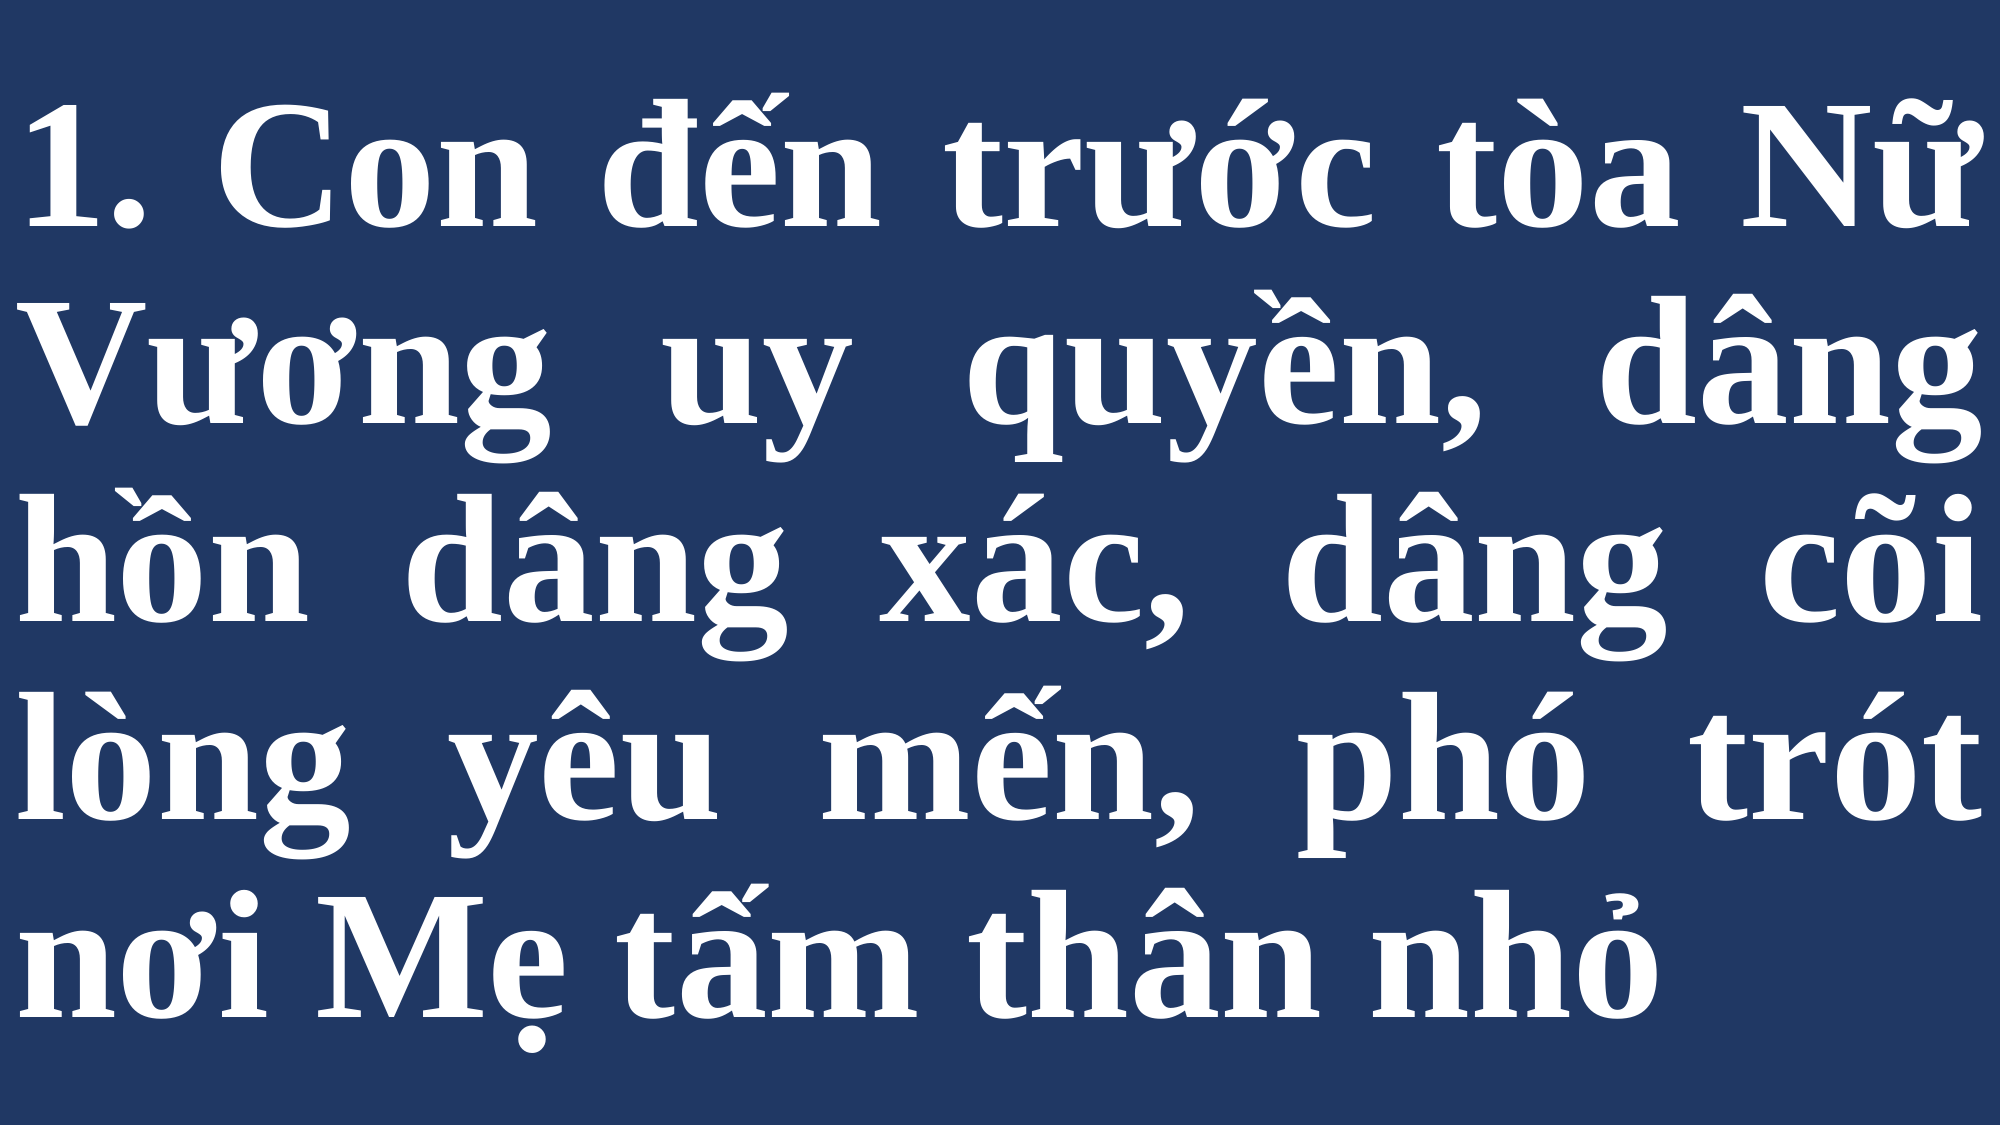

# 1. Con đến trước tòa Nữ Vương uy quyền, dâng hồn dâng xác, dâng cõi lòng yêu mến, phó trót nơi Mẹ tấm thân nhỏ